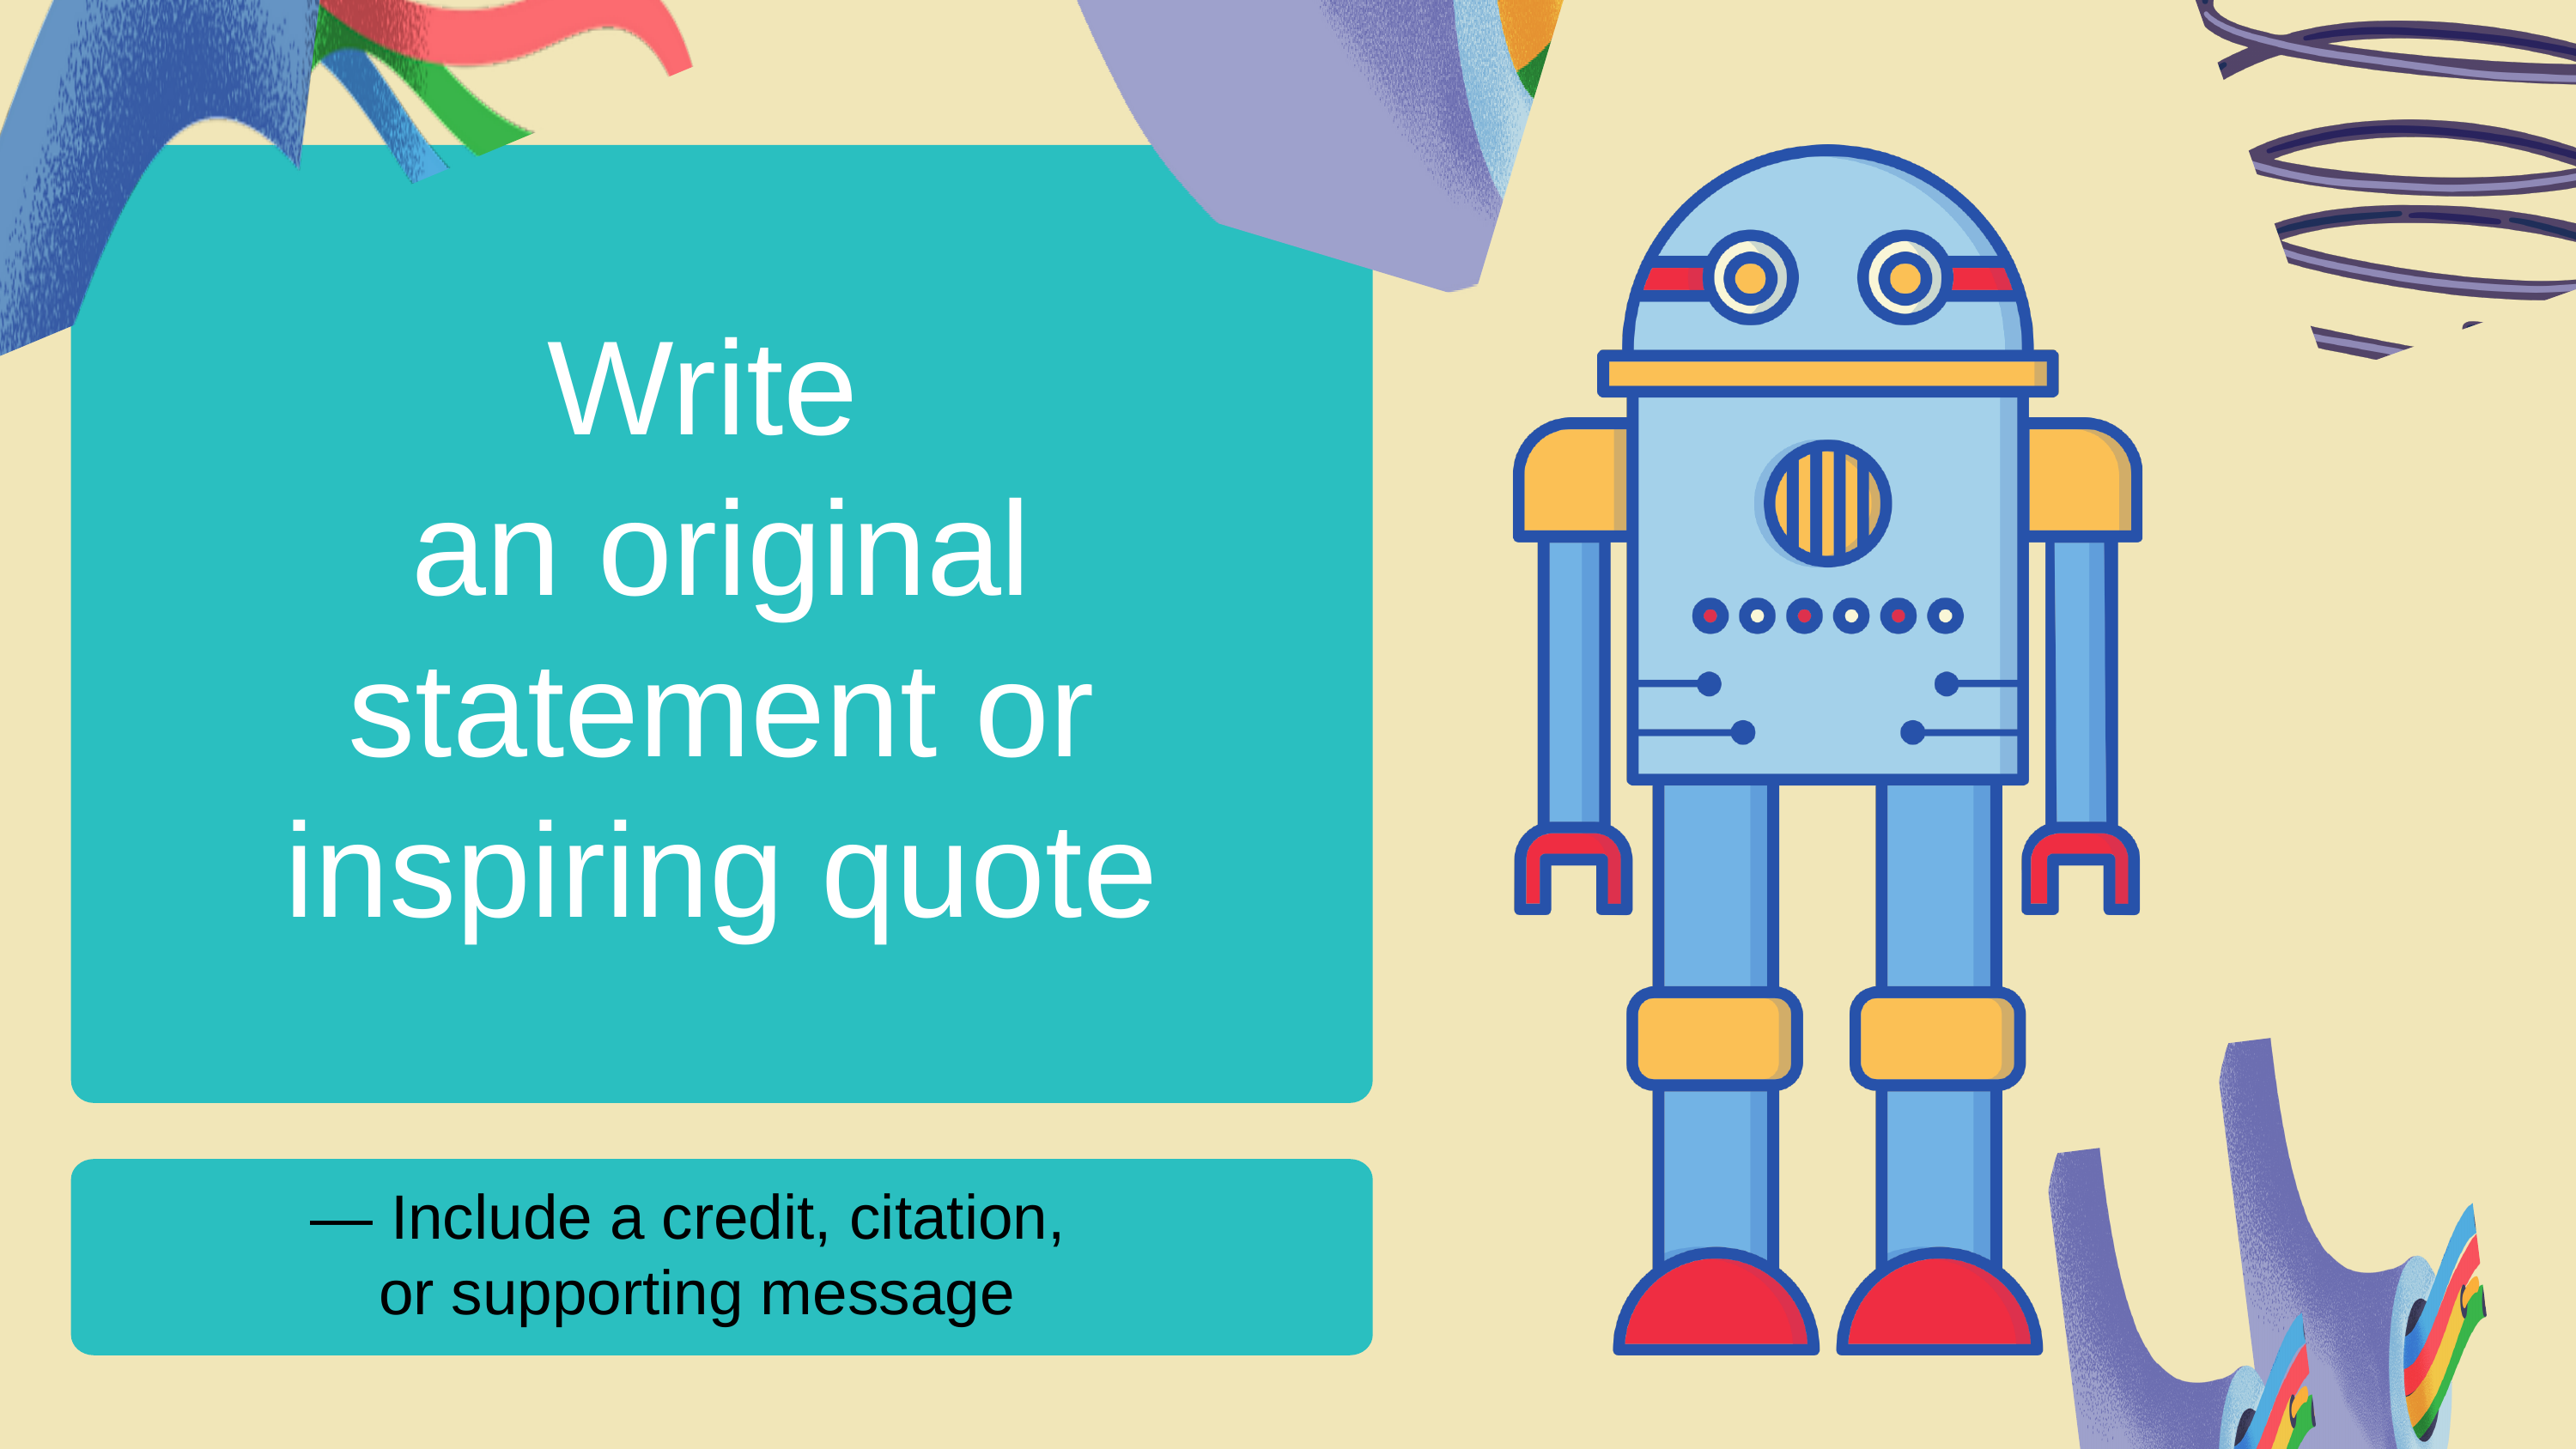

Write
an original statement or inspiring quote

— Include a credit, citation,
or supporting message